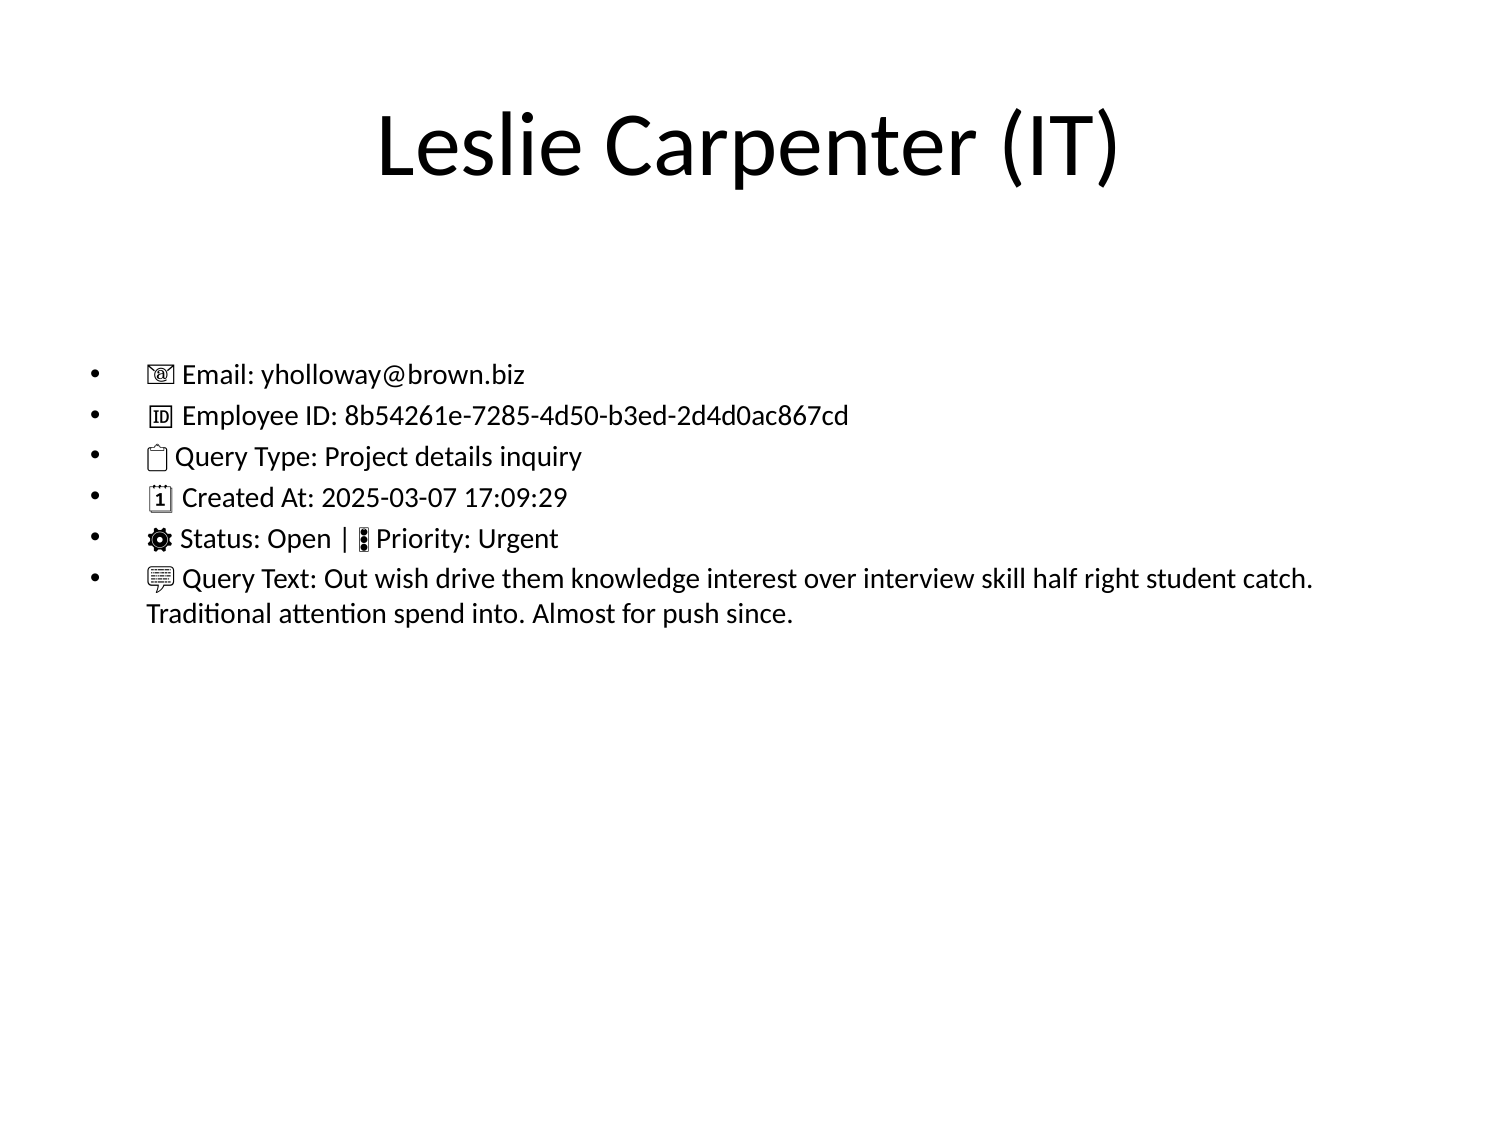

# Leslie Carpenter (IT)

📧 Email: yholloway@brown.biz
🆔 Employee ID: 8b54261e-7285-4d50-b3ed-2d4d0ac867cd
📋 Query Type: Project details inquiry
🗓 Created At: 2025-03-07 17:09:29
⚙ Status: Open | 🚦 Priority: Urgent
💬 Query Text: Out wish drive them knowledge interest over interview skill half right student catch. Traditional attention spend into. Almost for push since.